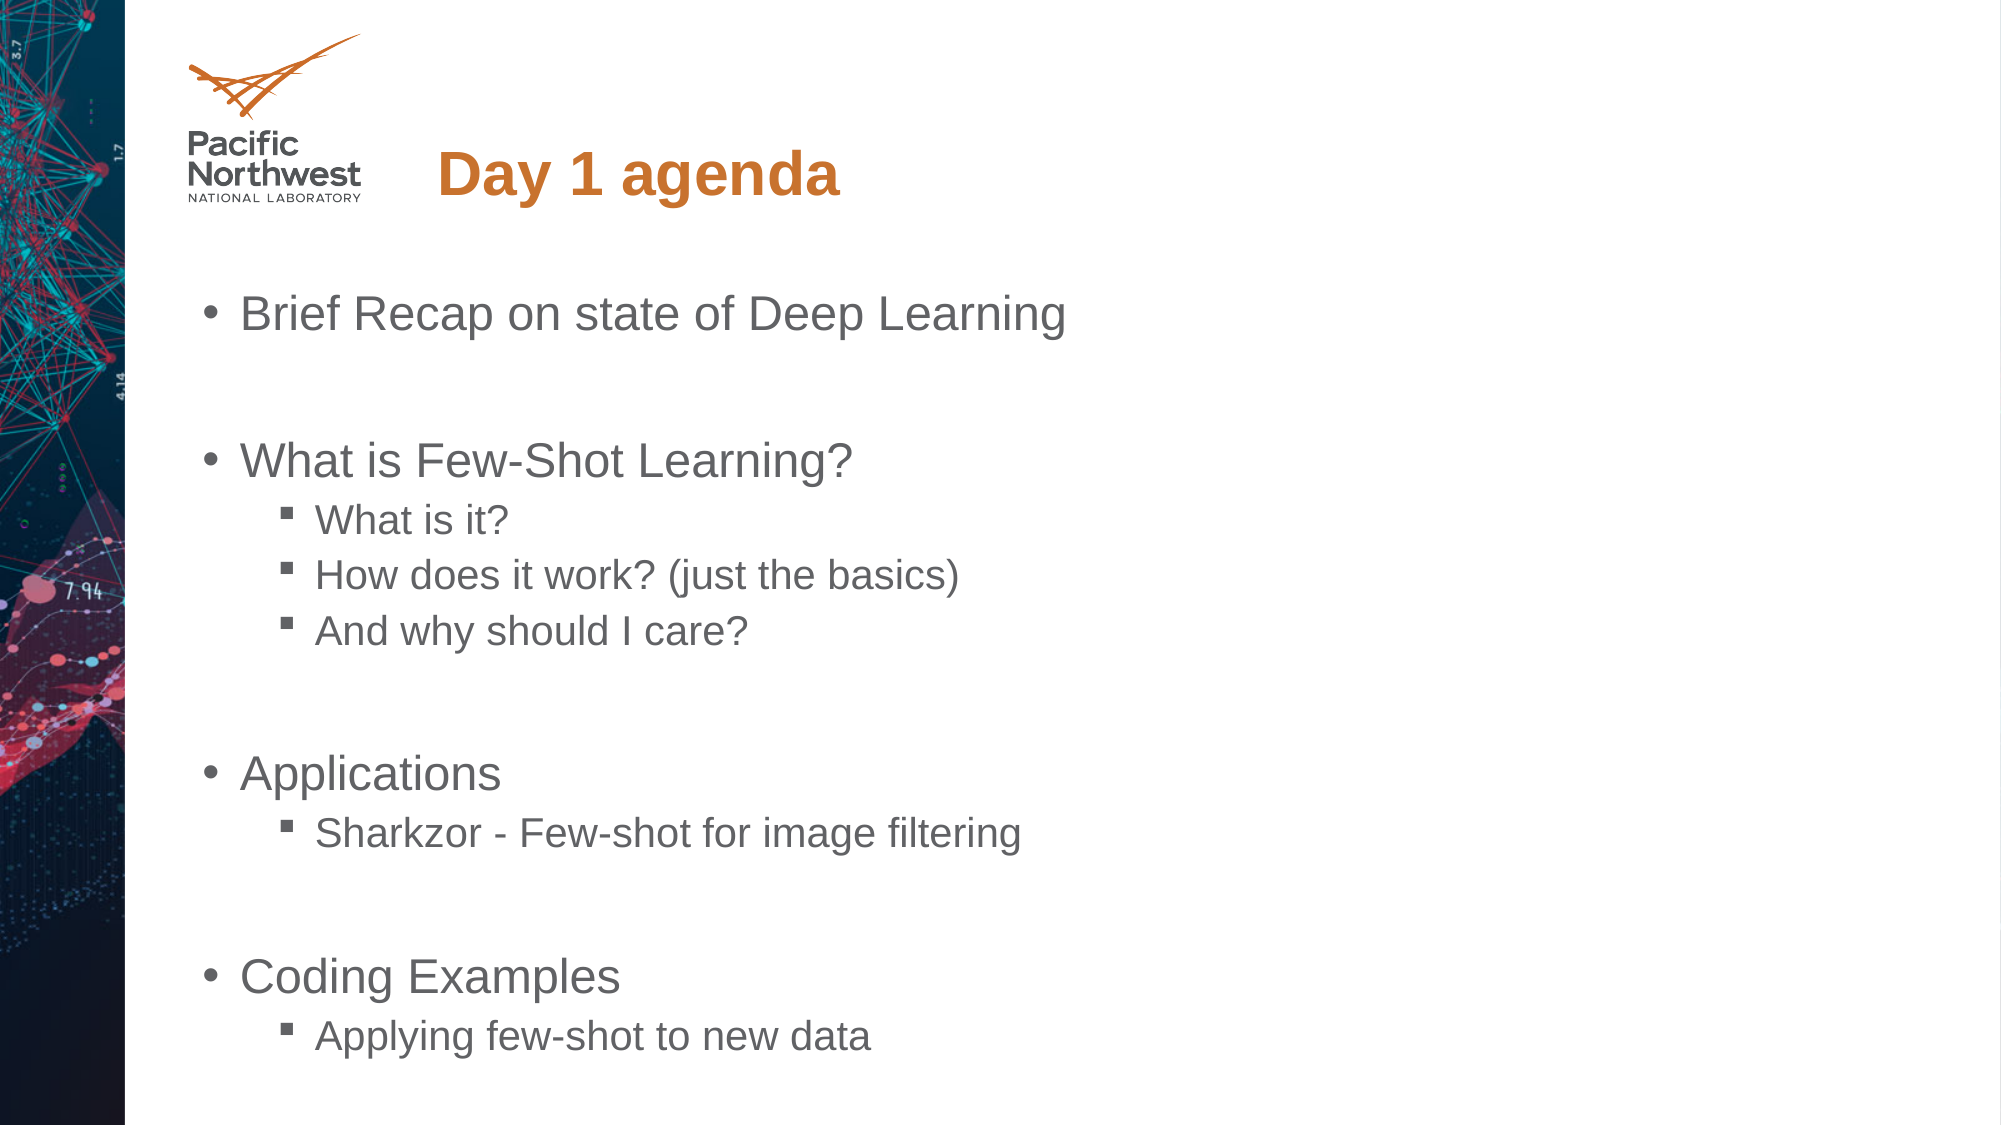

# Day 1 agenda
Brief Recap on state of Deep Learning

What is Few-Shot Learning?
What is it?
How does it work? (just the basics)
And why should I care?

Applications
Sharkzor - Few-shot for image filtering

Coding Examples
Applying few-shot to new data